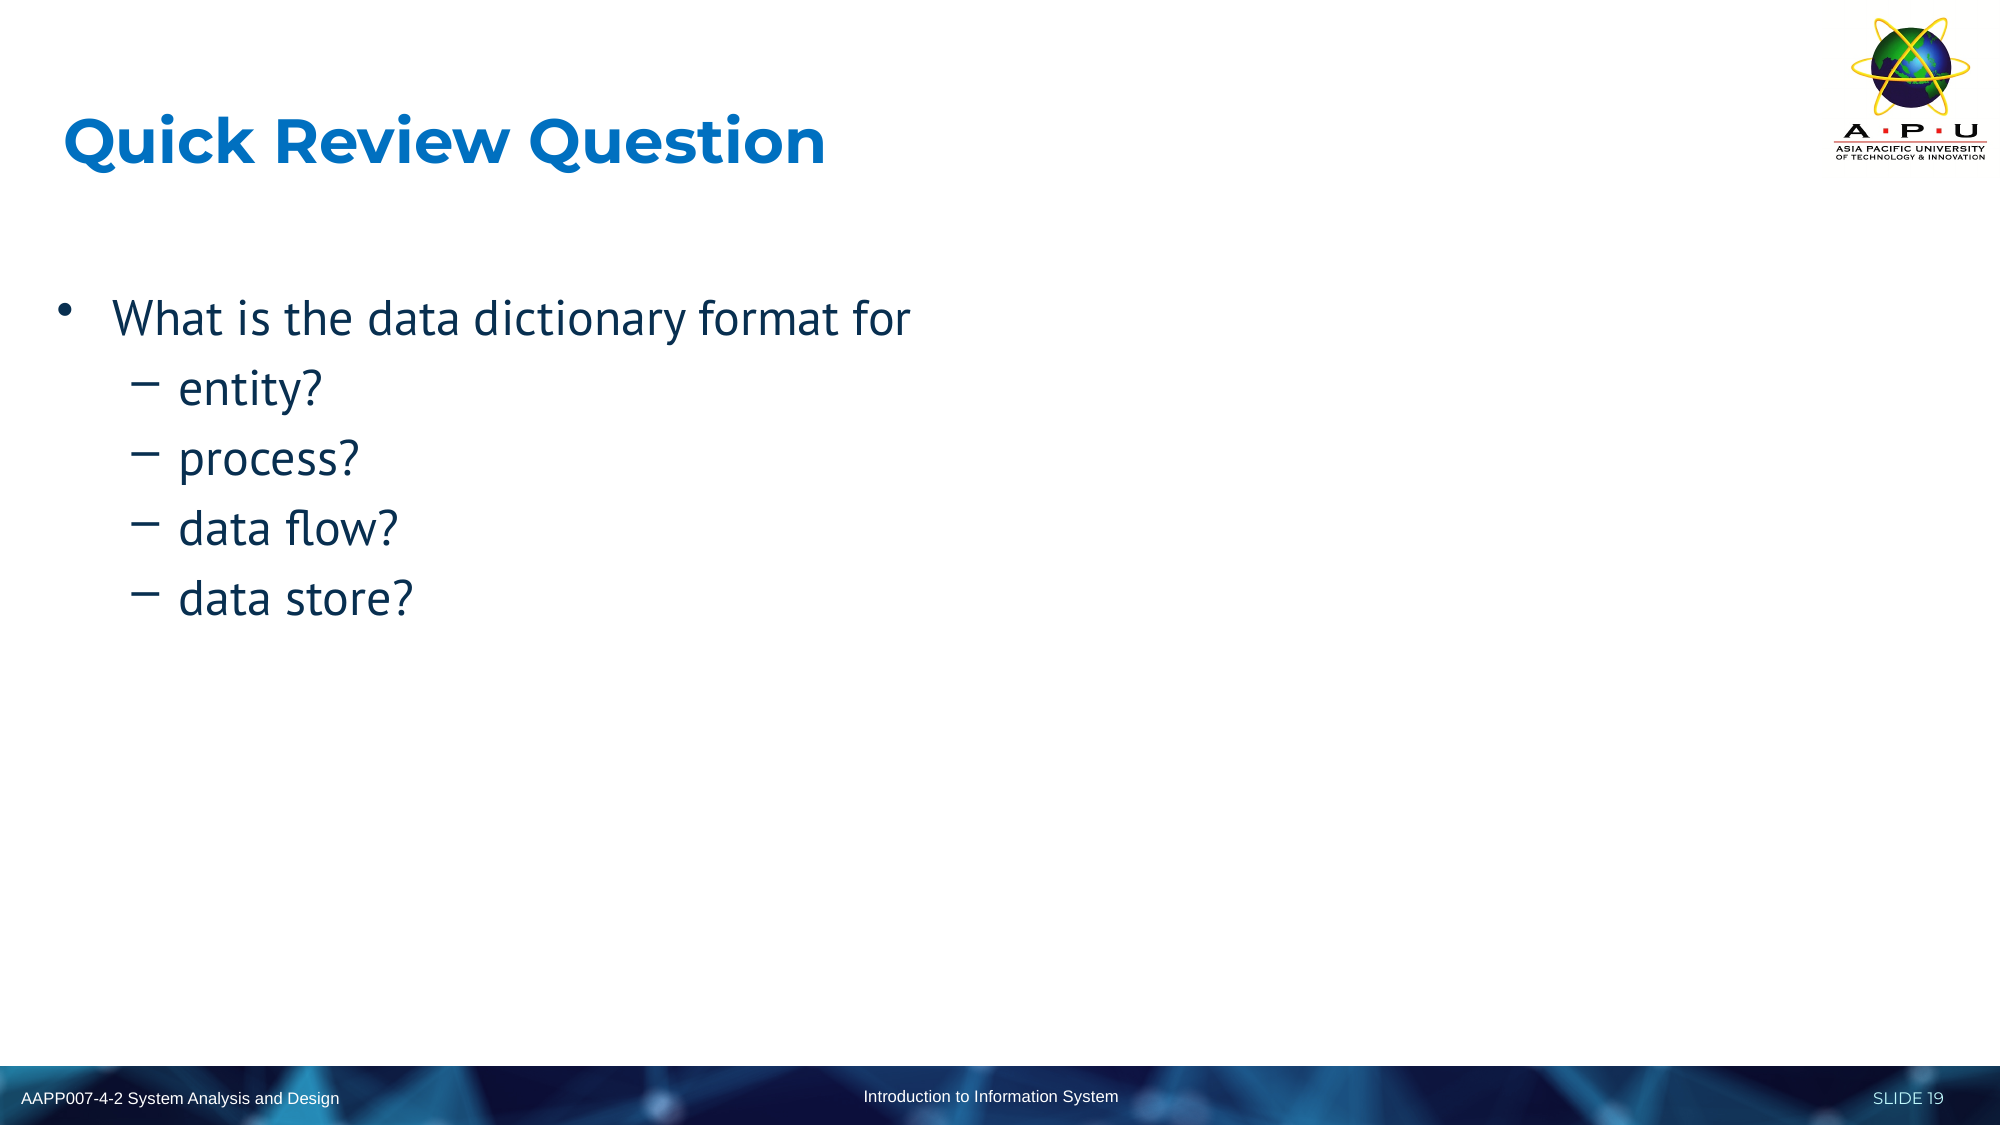

# Quick Review Question
What is the data dictionary format for
entity?
process?
data flow?
data store?